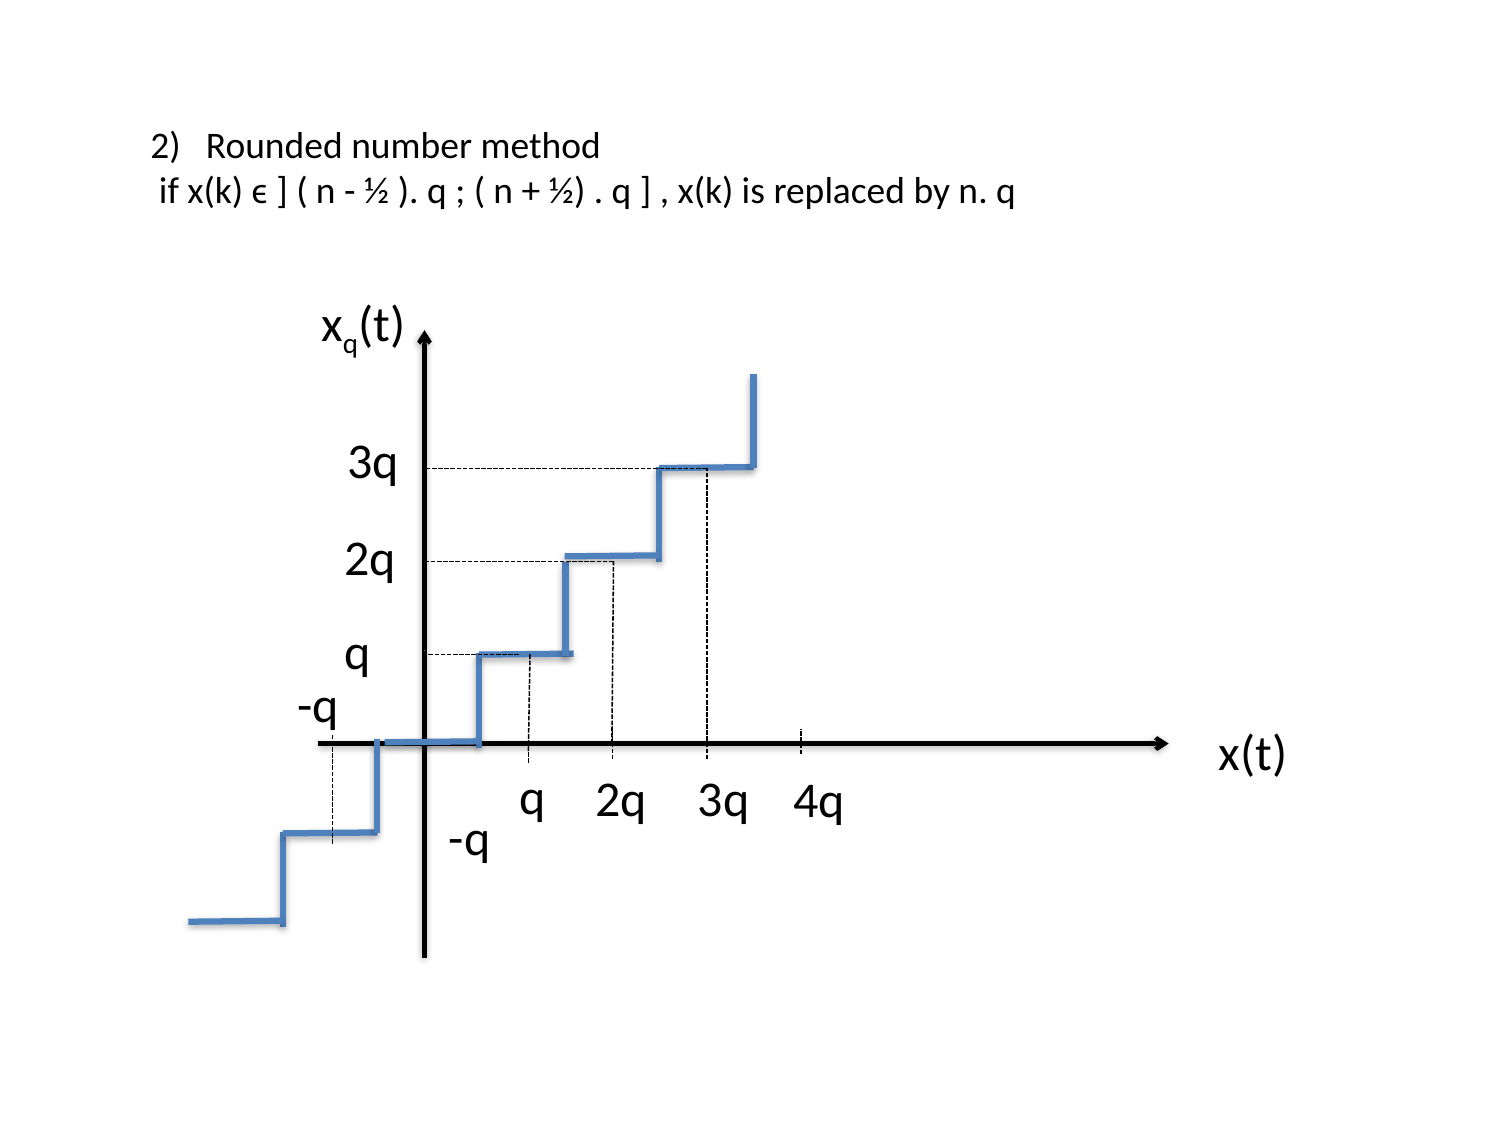

2)   Rounded number method
 if x(k) ϵ ] ( n - ½ ). q ; ( n + ½) . q ] , x(k) is replaced by n. q

xq(t)
3q
2q
q
-q
x(t)
q
2q
3q
4q
-q